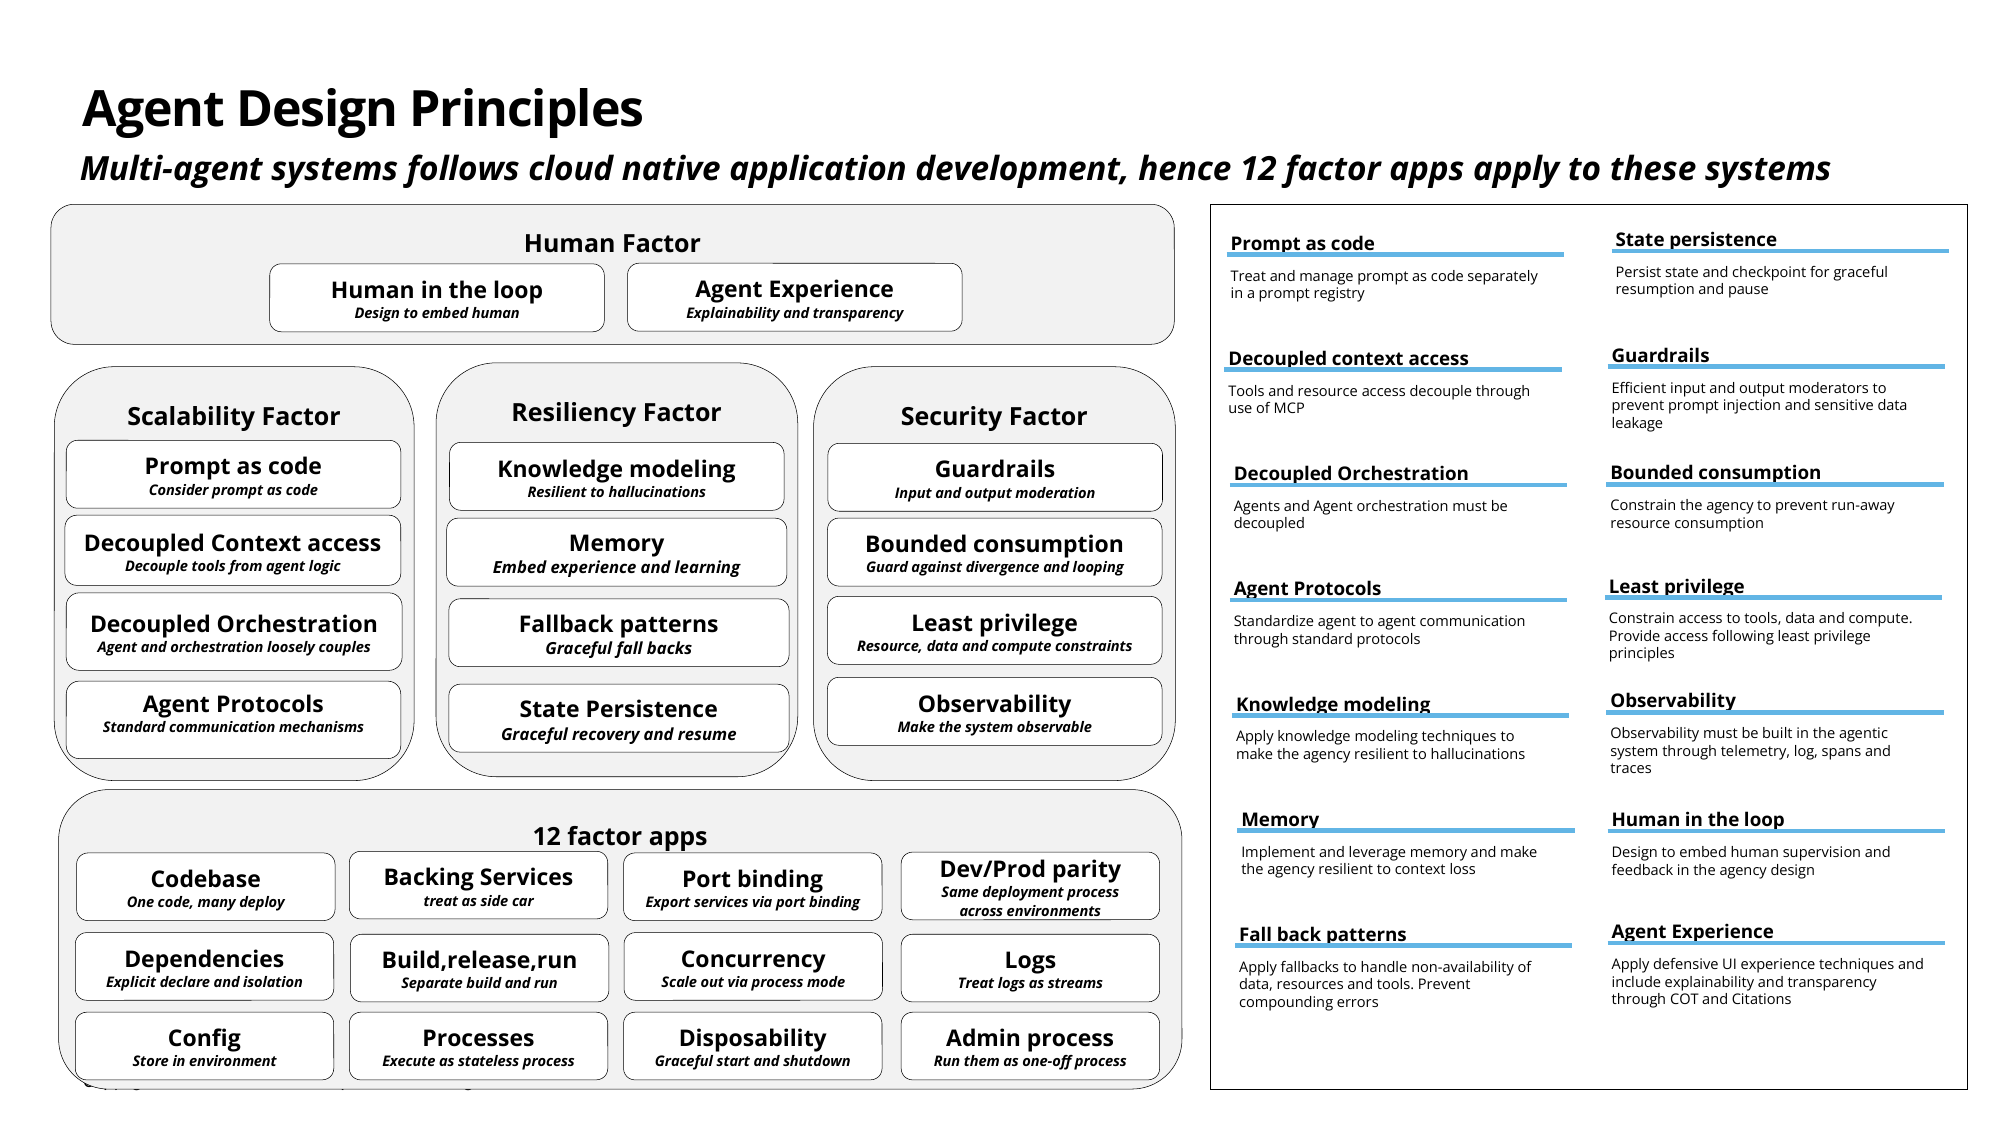

# Agent Design Principles
Multi-agent systems follows cloud native application development, hence 12 factor apps apply to these systems
Human Factor

State persistence
Persist state and checkpoint for graceful resumption and pause
Prompt as code
Treat and manage prompt as code separately in a prompt registry
Agent Experience
Explainability and transparency
Human in the loop
Design to embed human
Guardrails
Efficient input and output moderators to prevent prompt injection and sensitive data leakage
Decoupled context access
Tools and resource access decouple through use of MCP
Resiliency Factor
Scalability Factor
Security Factor
Prompt as code
Consider prompt as code
Knowledge modeling
Resilient to hallucinations
Bounded consumption
Constrain the agency to prevent run-away resource consumption
Decoupled Orchestration
Agents and Agent orchestration must be decoupled
Guardrails
Input and output moderation
Decoupled Context access
Decouple tools from agent logic
Bounded consumption
Guard against divergence and looping
Memory
Embed experience and learning
Least privilege
Constrain access to tools, data and compute. Provide access following least privilege principles
Agent Protocols
Standardize agent to agent communication through standard protocols
Decoupled Orchestration
Agent and orchestration loosely couples
Least privilege
Resource, data and compute constraints
Fallback patterns
Graceful fall backs
Observability
Observability must be built in the agentic system through telemetry, log, spans and traces
Knowledge modeling
Apply knowledge modeling techniques to make the agency resilient to hallucinations
Observability
Make the system observable
Agent Protocols
Standard communication mechanisms

State Persistence
Graceful recovery and resume
Memory
Implement and leverage memory and make the agency resilient to context loss
Human in the loop
Design to embed human supervision and feedback in the agency design
12 factor apps
Backing Services
treat as side car
Dev/Prod parity
Same deployment process across environments
Codebase
One code, many deploy
Port binding
Export services via port binding
Agent Experience
Apply defensive UI experience techniques and include explainability and transparency through COT and Citations
Fall back patterns
Apply fallbacks to handle non-availability of data, resources and tools. Prevent compounding errors
Dependencies
Explicit declare and isolation
Concurrency
Scale out via process mode
Build,release,run
Separate build and run
Logs
Treat logs as streams
Config
Store in environment
Processes
Execute as stateless process
Disposability
Graceful start and shutdown
Admin process
Run them as one-off process